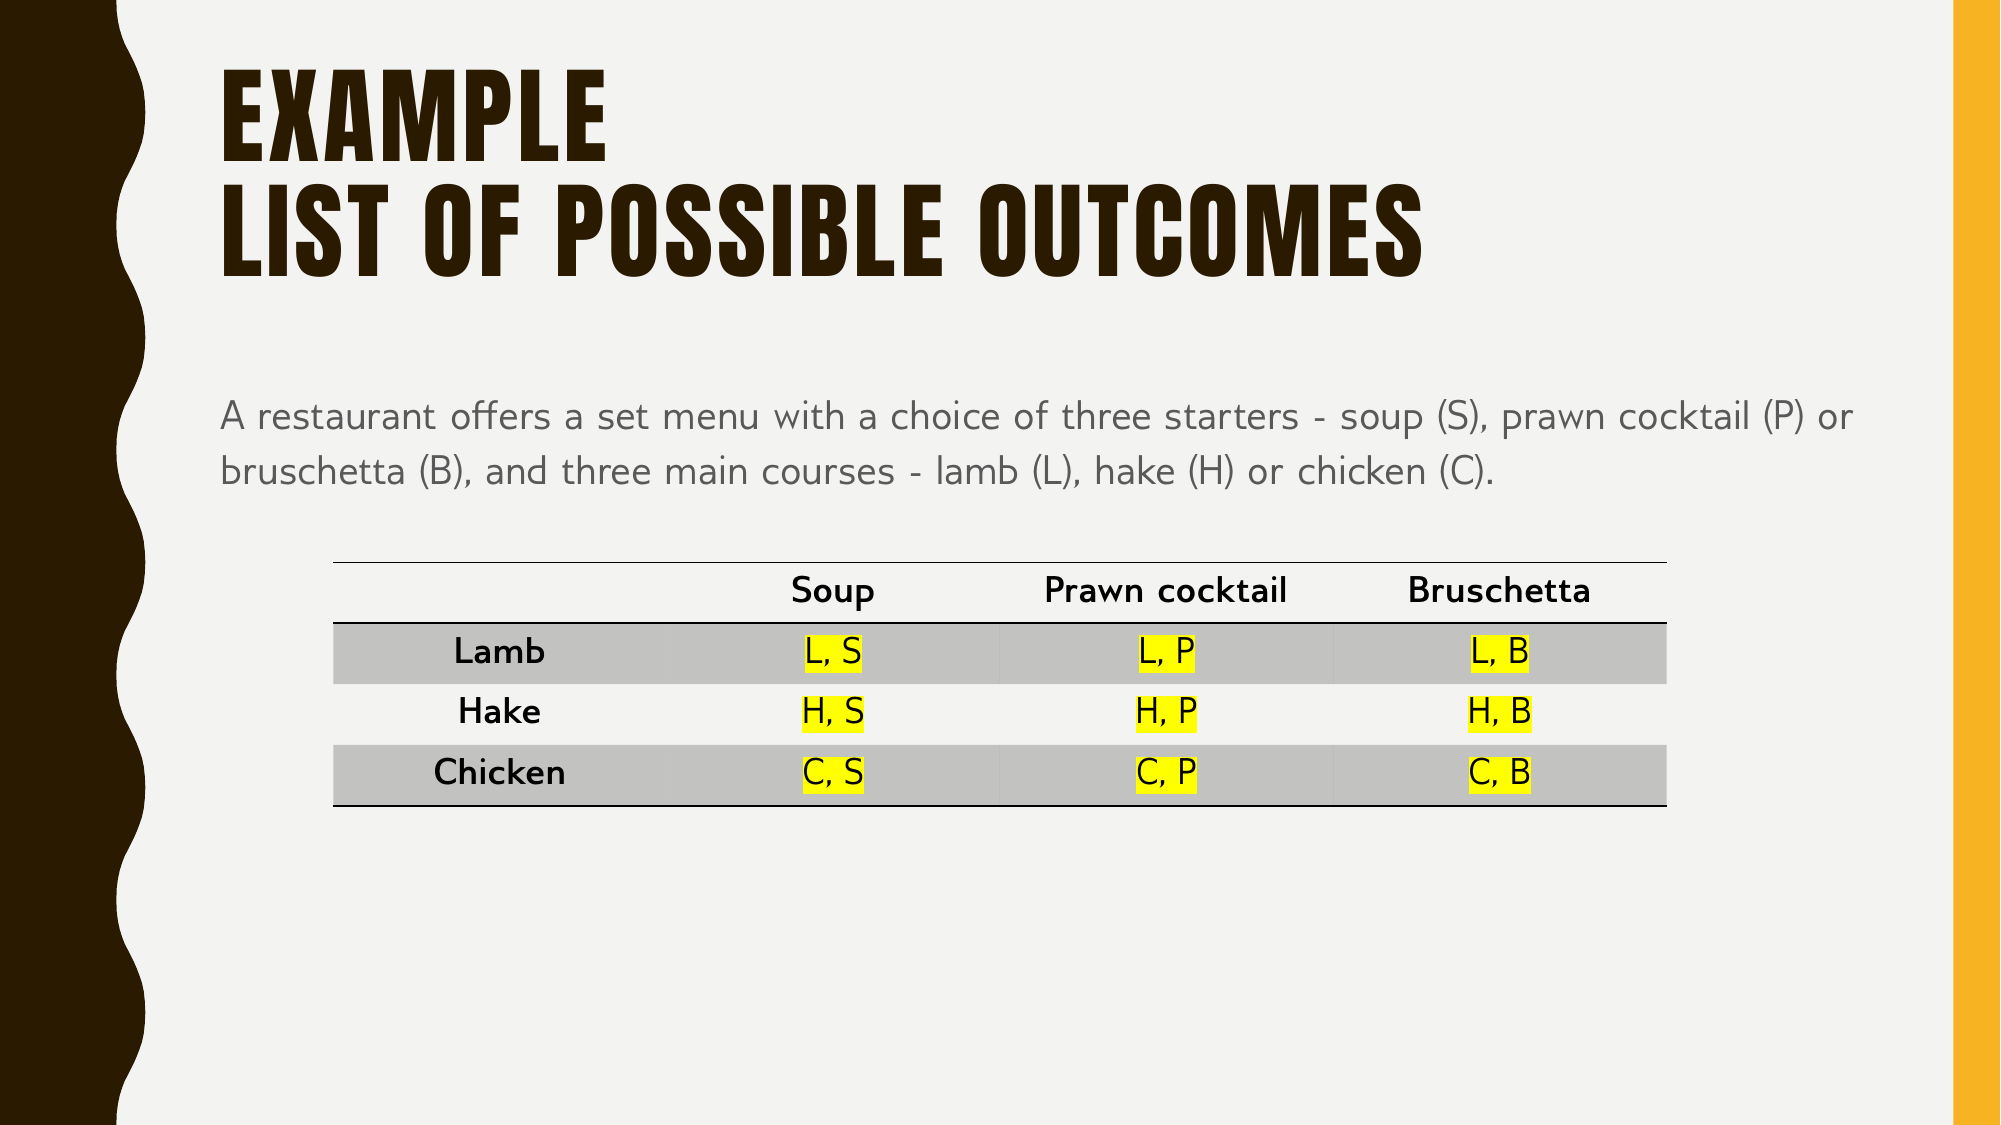

# Example List of possible outcomes
A restaurant offers a set menu with a choice of three starters - soup (S), prawn cocktail (P) or bruschetta (B), and three main courses - lamb (L), hake (H) or chicken (C).
|  | Soup | Prawn cocktail | Bruschetta |
| --- | --- | --- | --- |
| Lamb | L, S | L, P | L, B |
| Hake | H, S | H, P | H, B |
| Chicken | C, S | C, P | C, B |